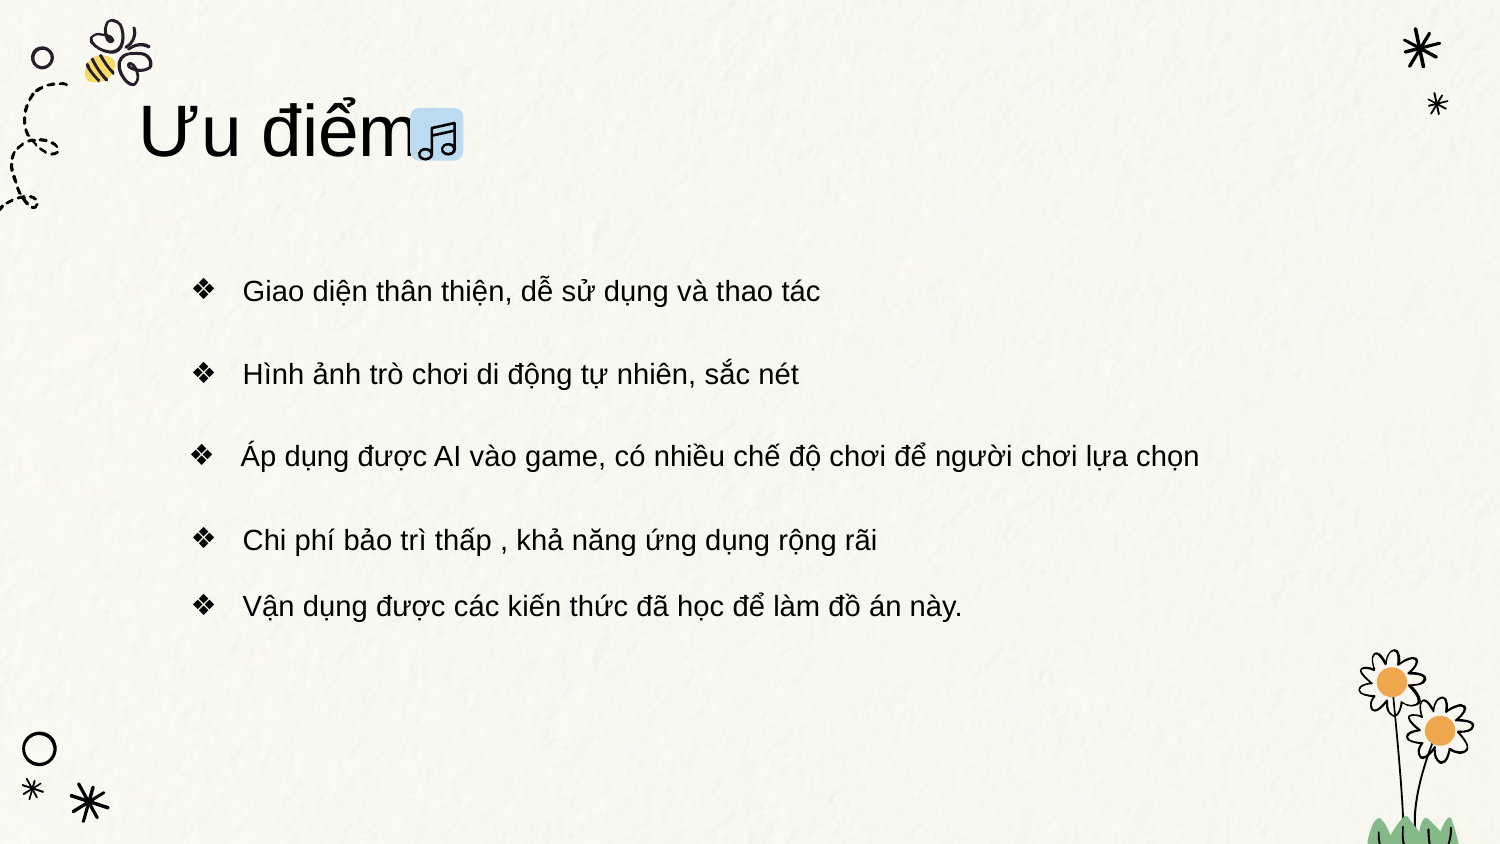

# Ưu điểm

Giao diện thân thiện, dễ sử dụng và thao tác

Hình ảnh trò chơi di động tự nhiên, sắc nét
Áp dụng được AI vào game, có nhiều chế độ chơi để người chơi lựa chọn
Chi phí bảo trì thấp , khả năng ứng dụng rộng rãi
Vận dụng được các kiến thức đã học để làm đồ án này.